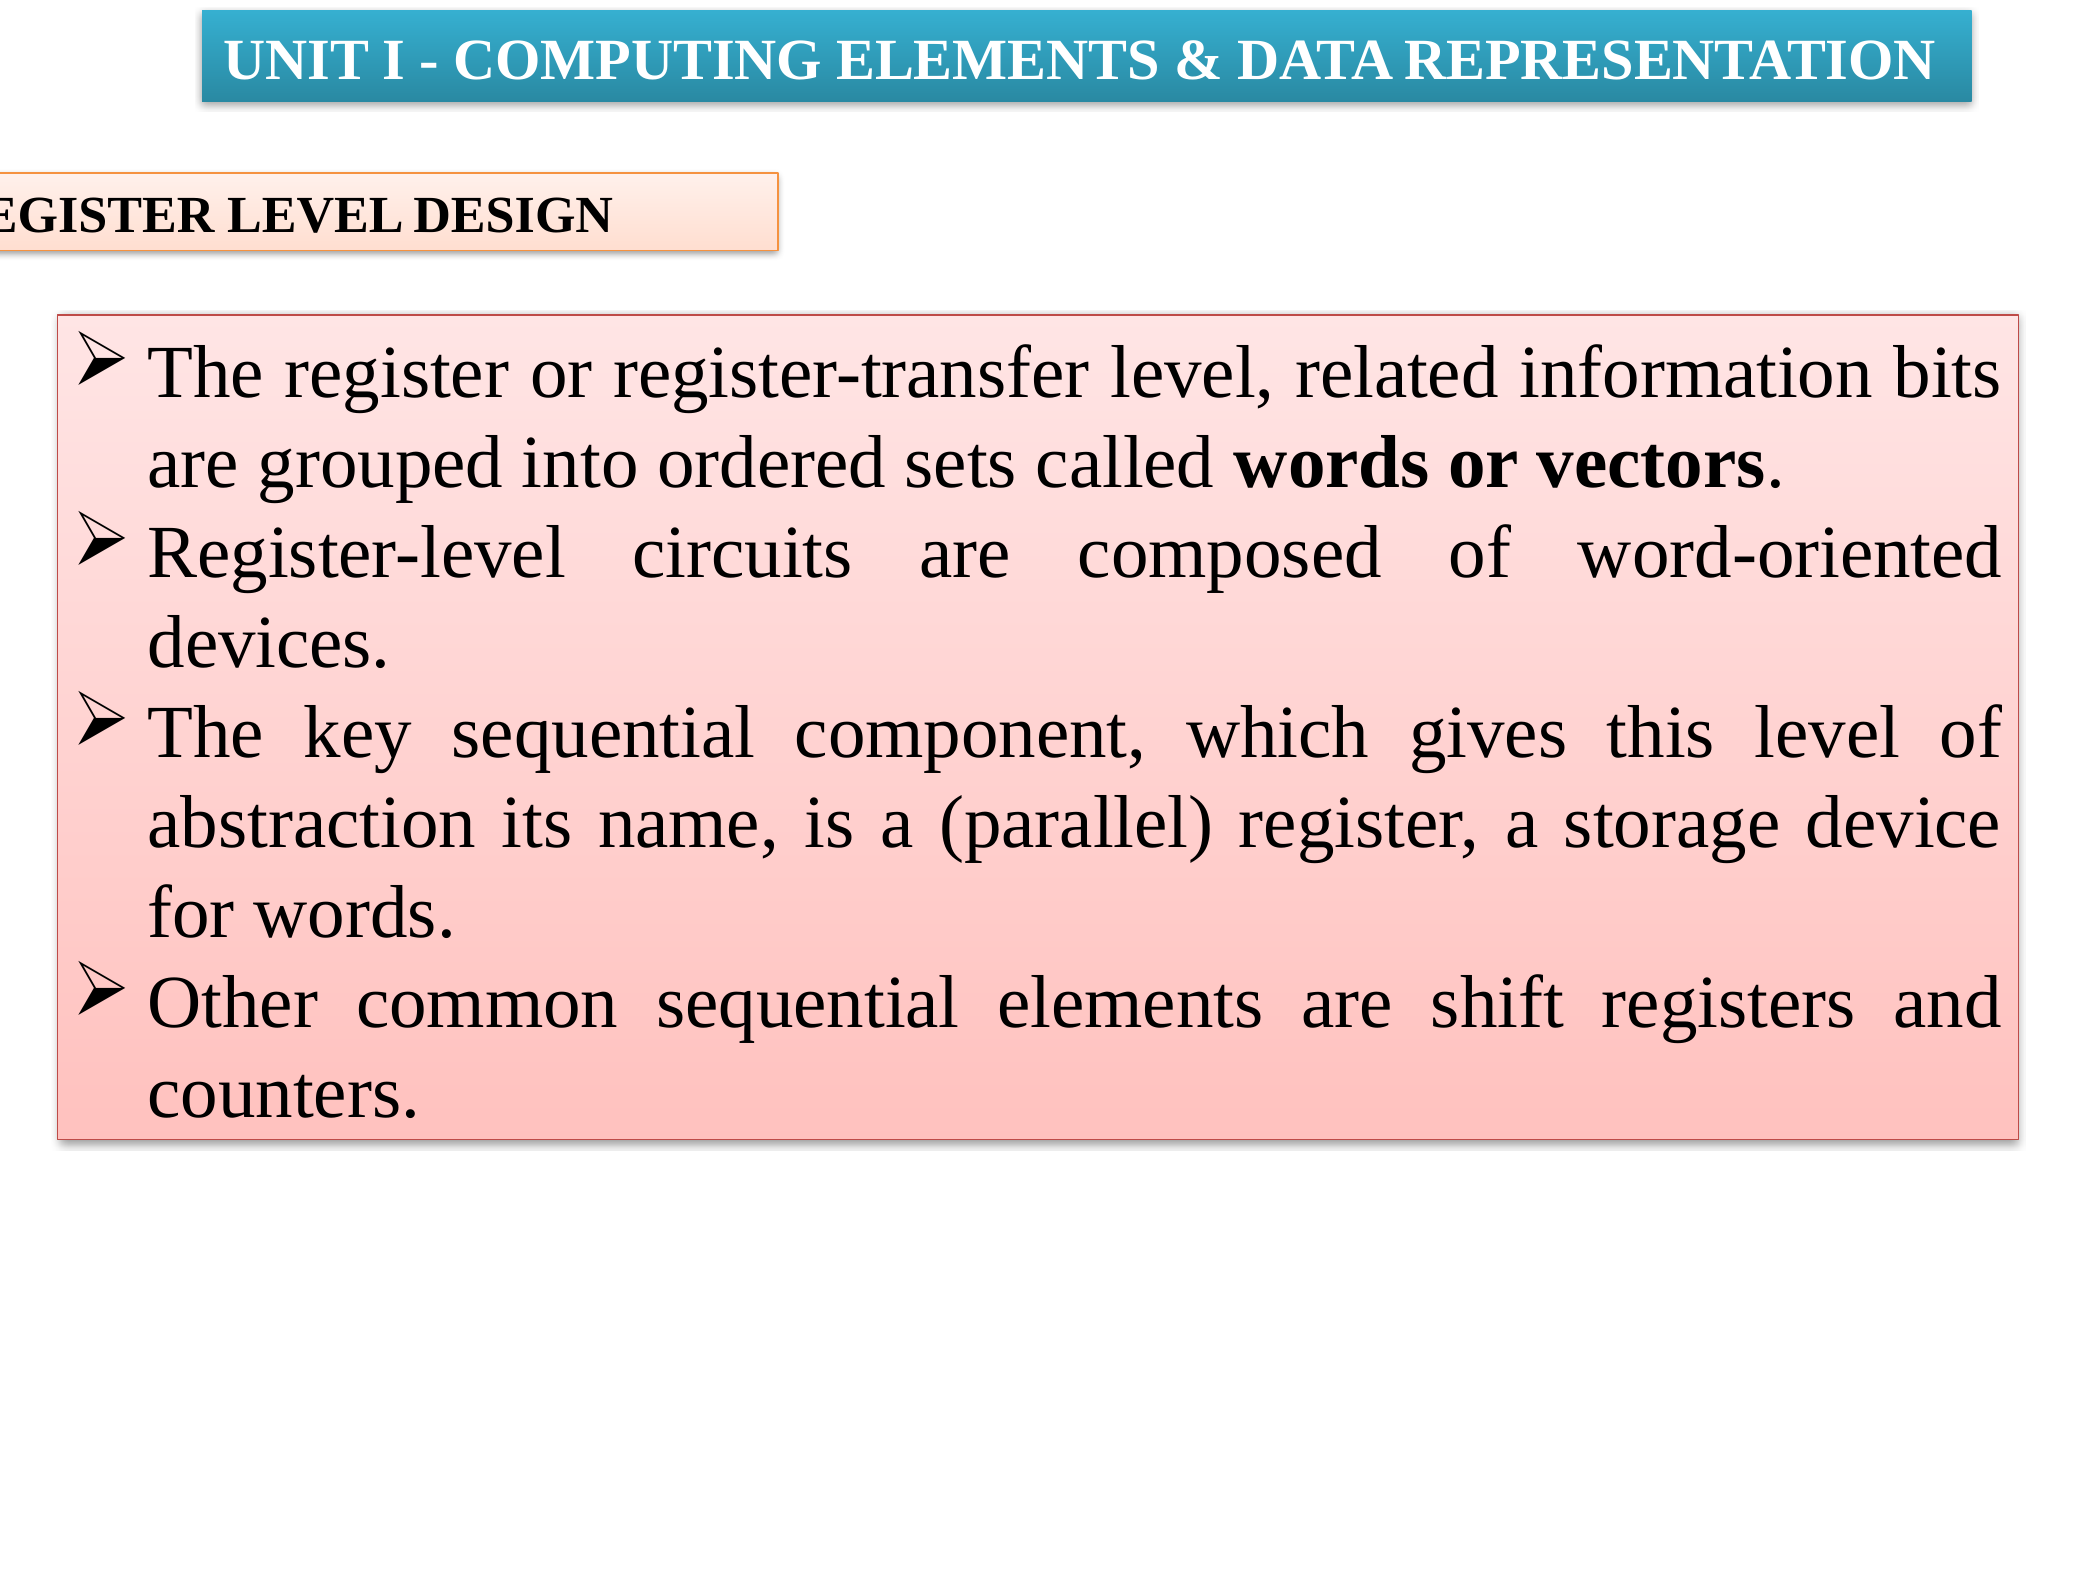

UNIT I - COMPUTING ELEMENTS & DATA REPRESENTATION
REGISTER LEVEL DESIGN
The register or register-transfer level, related information bits are grouped into ordered sets called words or vectors.
Register-level circuits are composed of word-oriented devices.
The key sequential component, which gives this level of abstraction its name, is a (parallel) register, a storage device for words.
Other common sequential elements are shift registers and counters.